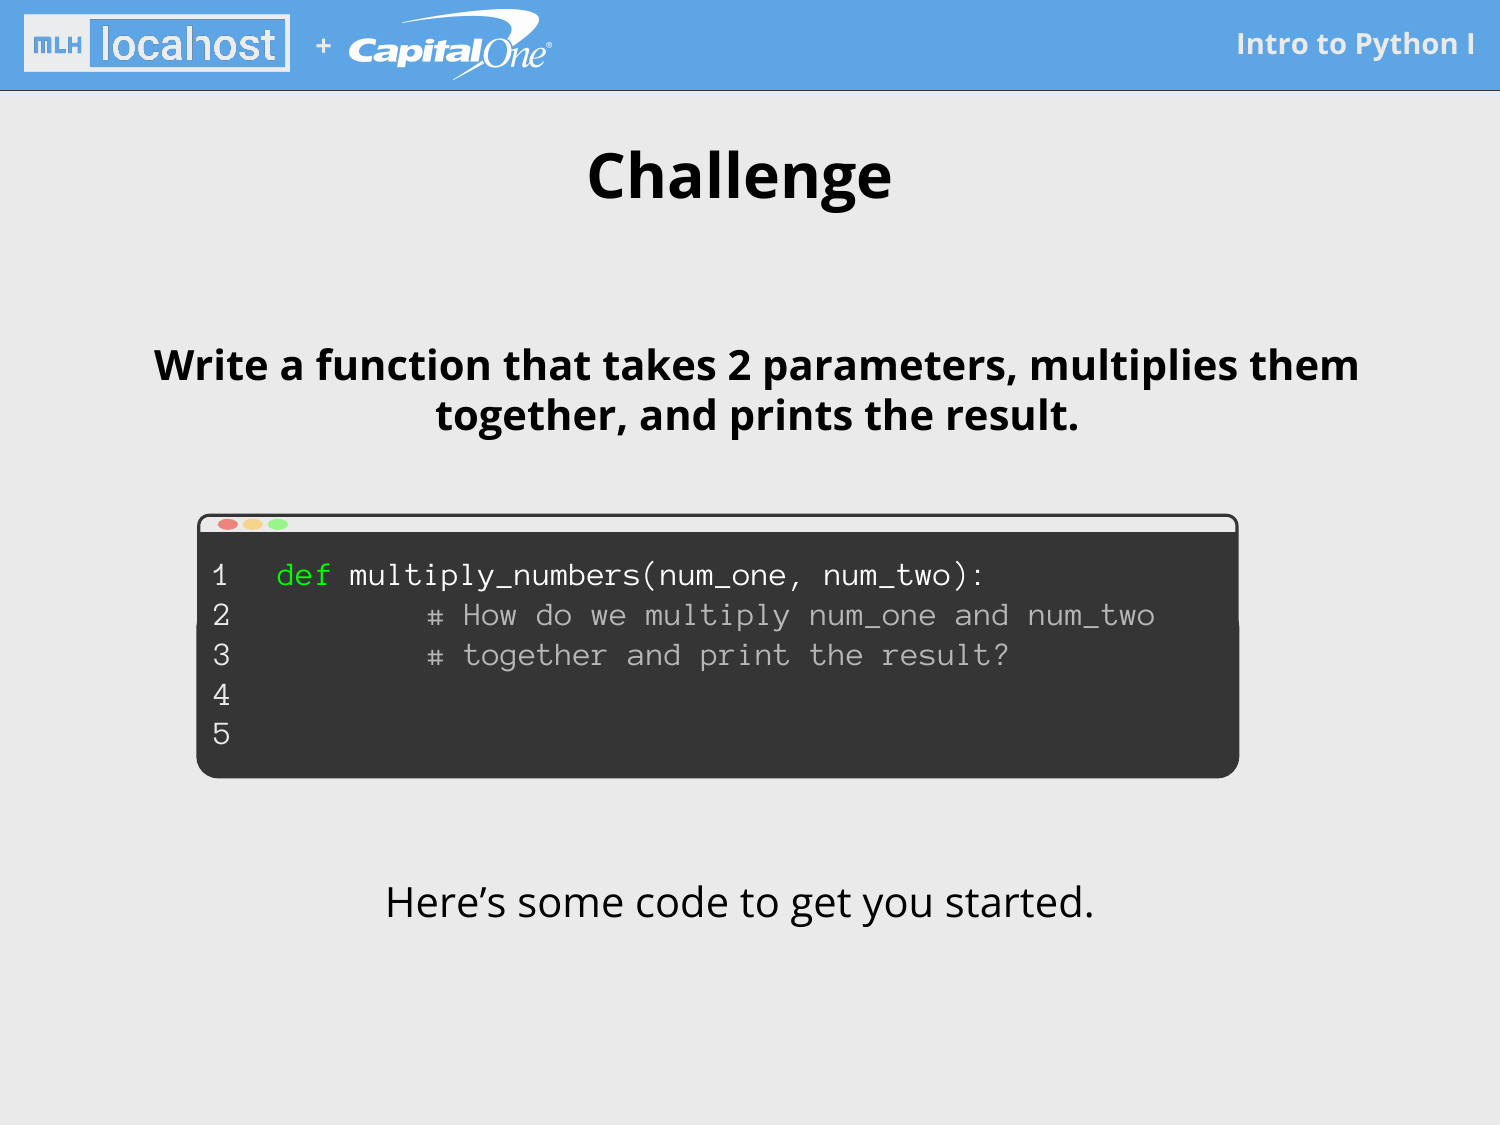

# Challenge
Write a function that takes 2 parameters, multiplies them together, and prints the result.

1
2
3
4
5
def multiply_numbers(num_one, num_two):
	# How do we multiply num_one and num_two
	# together and print the result?

Here’s some code to get you started.